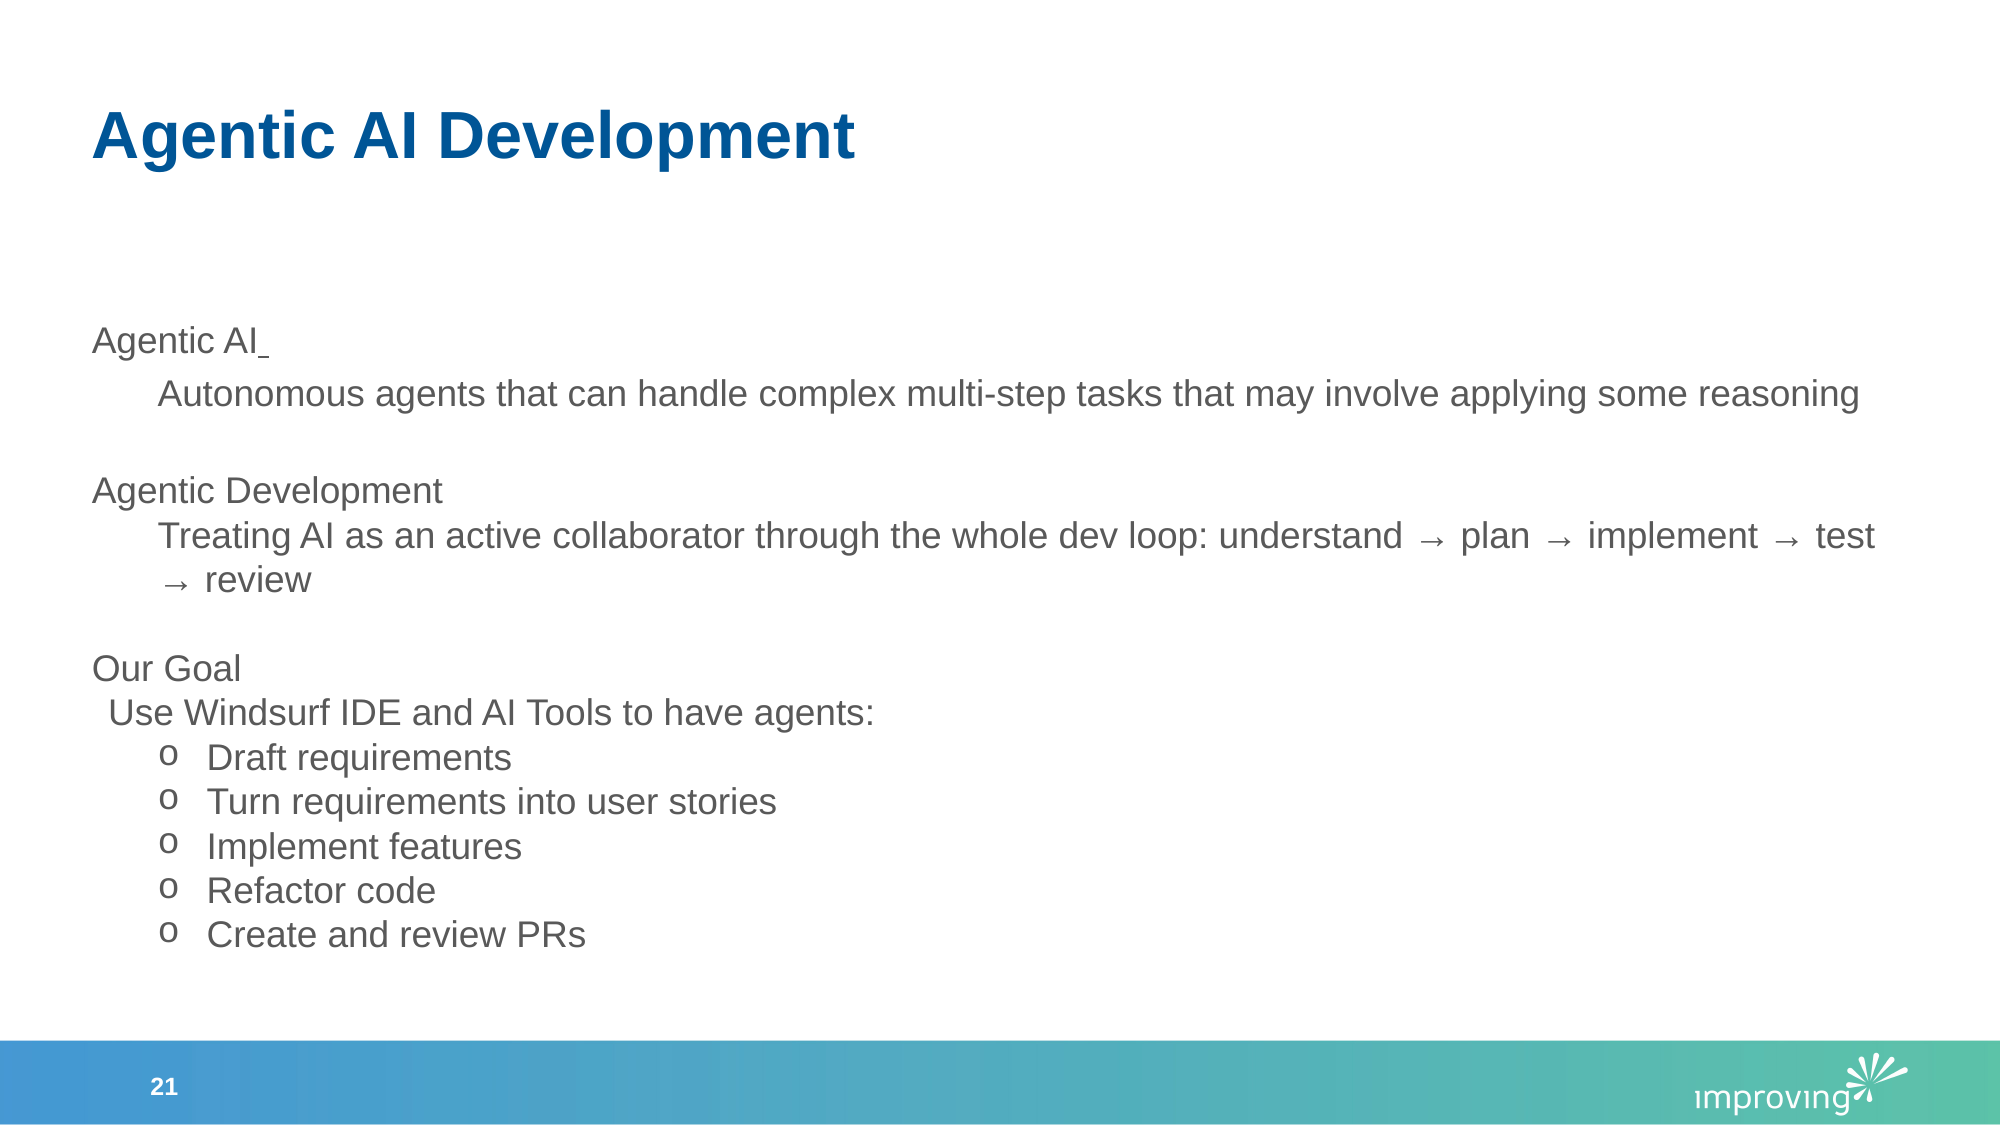

# Agentic AI Development

Agentic AI
Autonomous agents that can handle complex multi-step tasks that may involve applying some reasoning

Agentic Development
Treating AI as an active collaborator through the whole dev loop: understand → plan → implement → test → review

Our Goal
Use Windsurf IDE and AI Tools to have agents:
Draft requirements
Turn requirements into user stories
Implement features
Refactor code
Create and review PRs